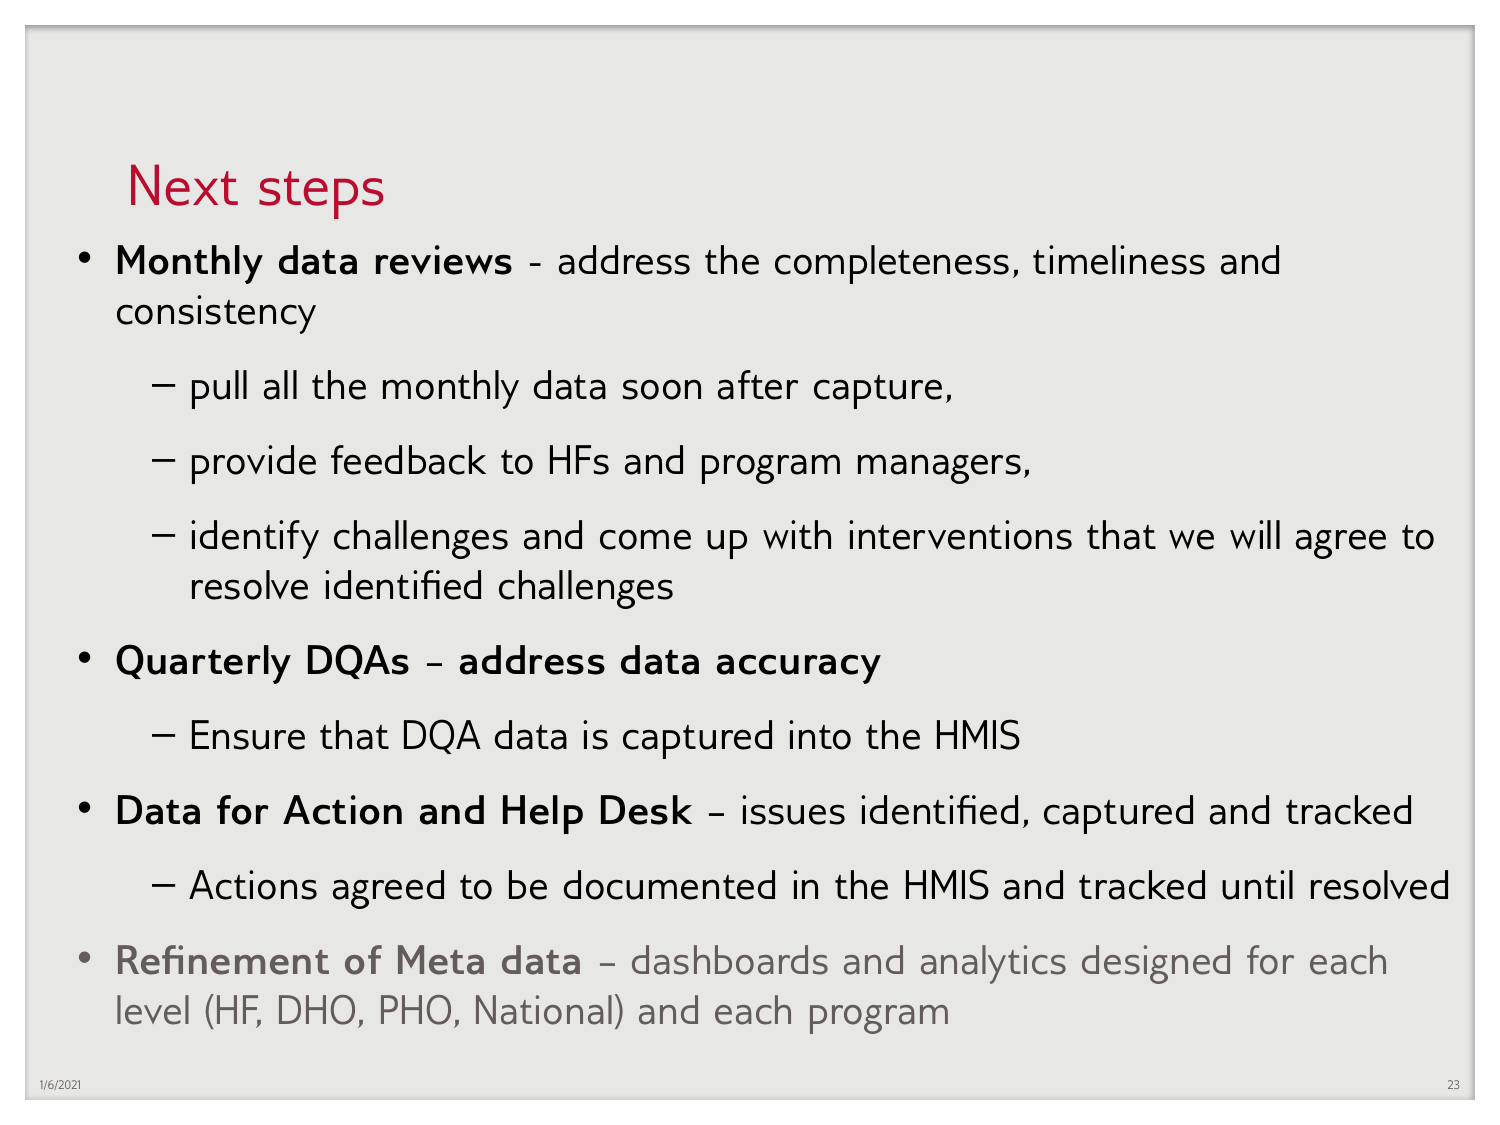

# Next steps
Monthly data reviews - address the completeness, timeliness and consistency
pull all the monthly data soon after capture,
provide feedback to HFs and program managers,
identify challenges and come up with interventions that we will agree to resolve identified challenges
Quarterly DQAs – address data accuracy
Ensure that DQA data is captured into the HMIS
Data for Action and Help Desk – issues identified, captured and tracked
Actions agreed to be documented in the HMIS and tracked until resolved
Refinement of Meta data – dashboards and analytics designed for each level (HF, DHO, PHO, National) and each program
1/6/2021
23